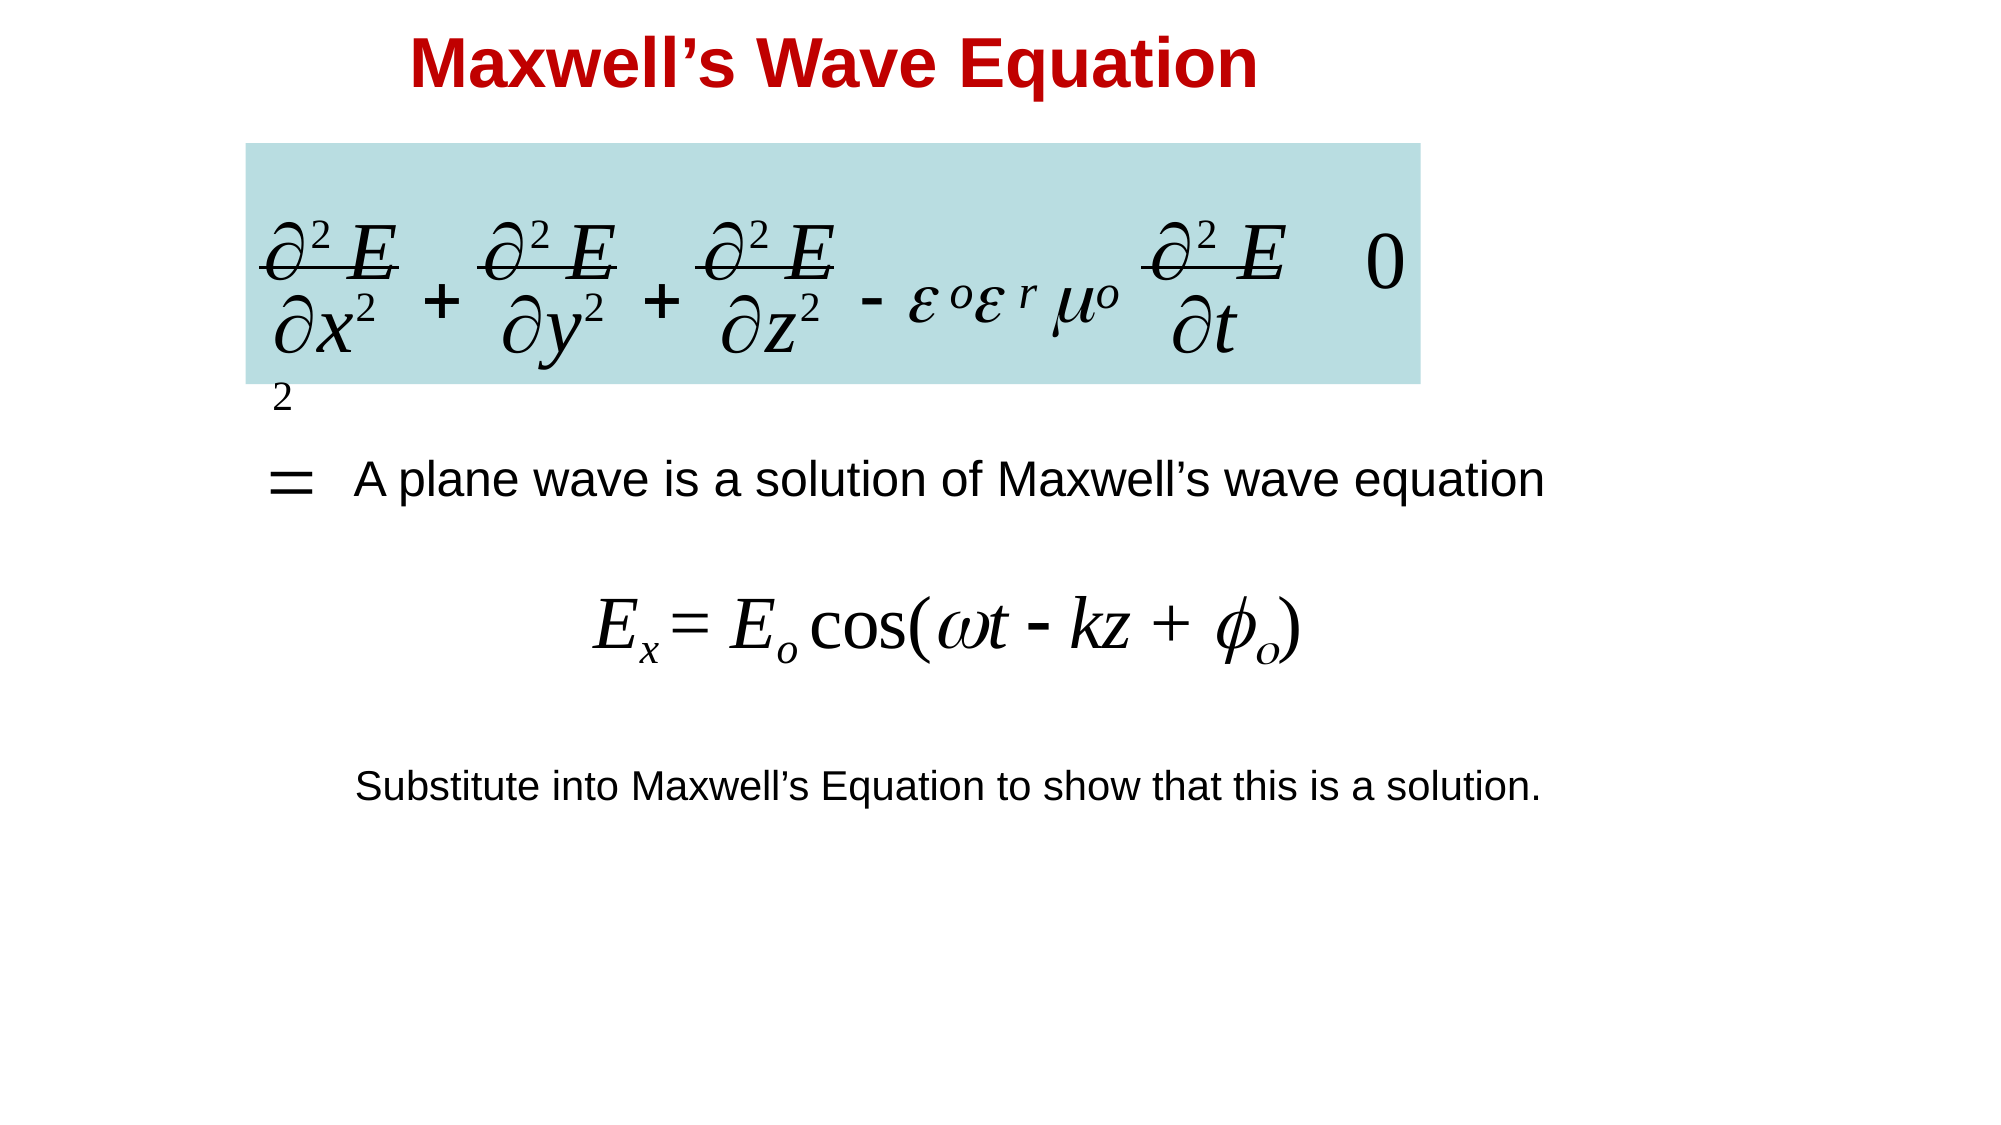

Maxwell’s Wave Equation

∂2 E + ∂2 E + ∂2 E − ε ε	μ	∂2 E =
0
o	r	o
∂x2	∂y2	∂z2	∂t 2
A plane wave is a solution of Maxwell’s wave equation

Ex = Eo cos(ωt − kz + φο)
Substitute into Maxwell’s Equation to show that this is a solution.